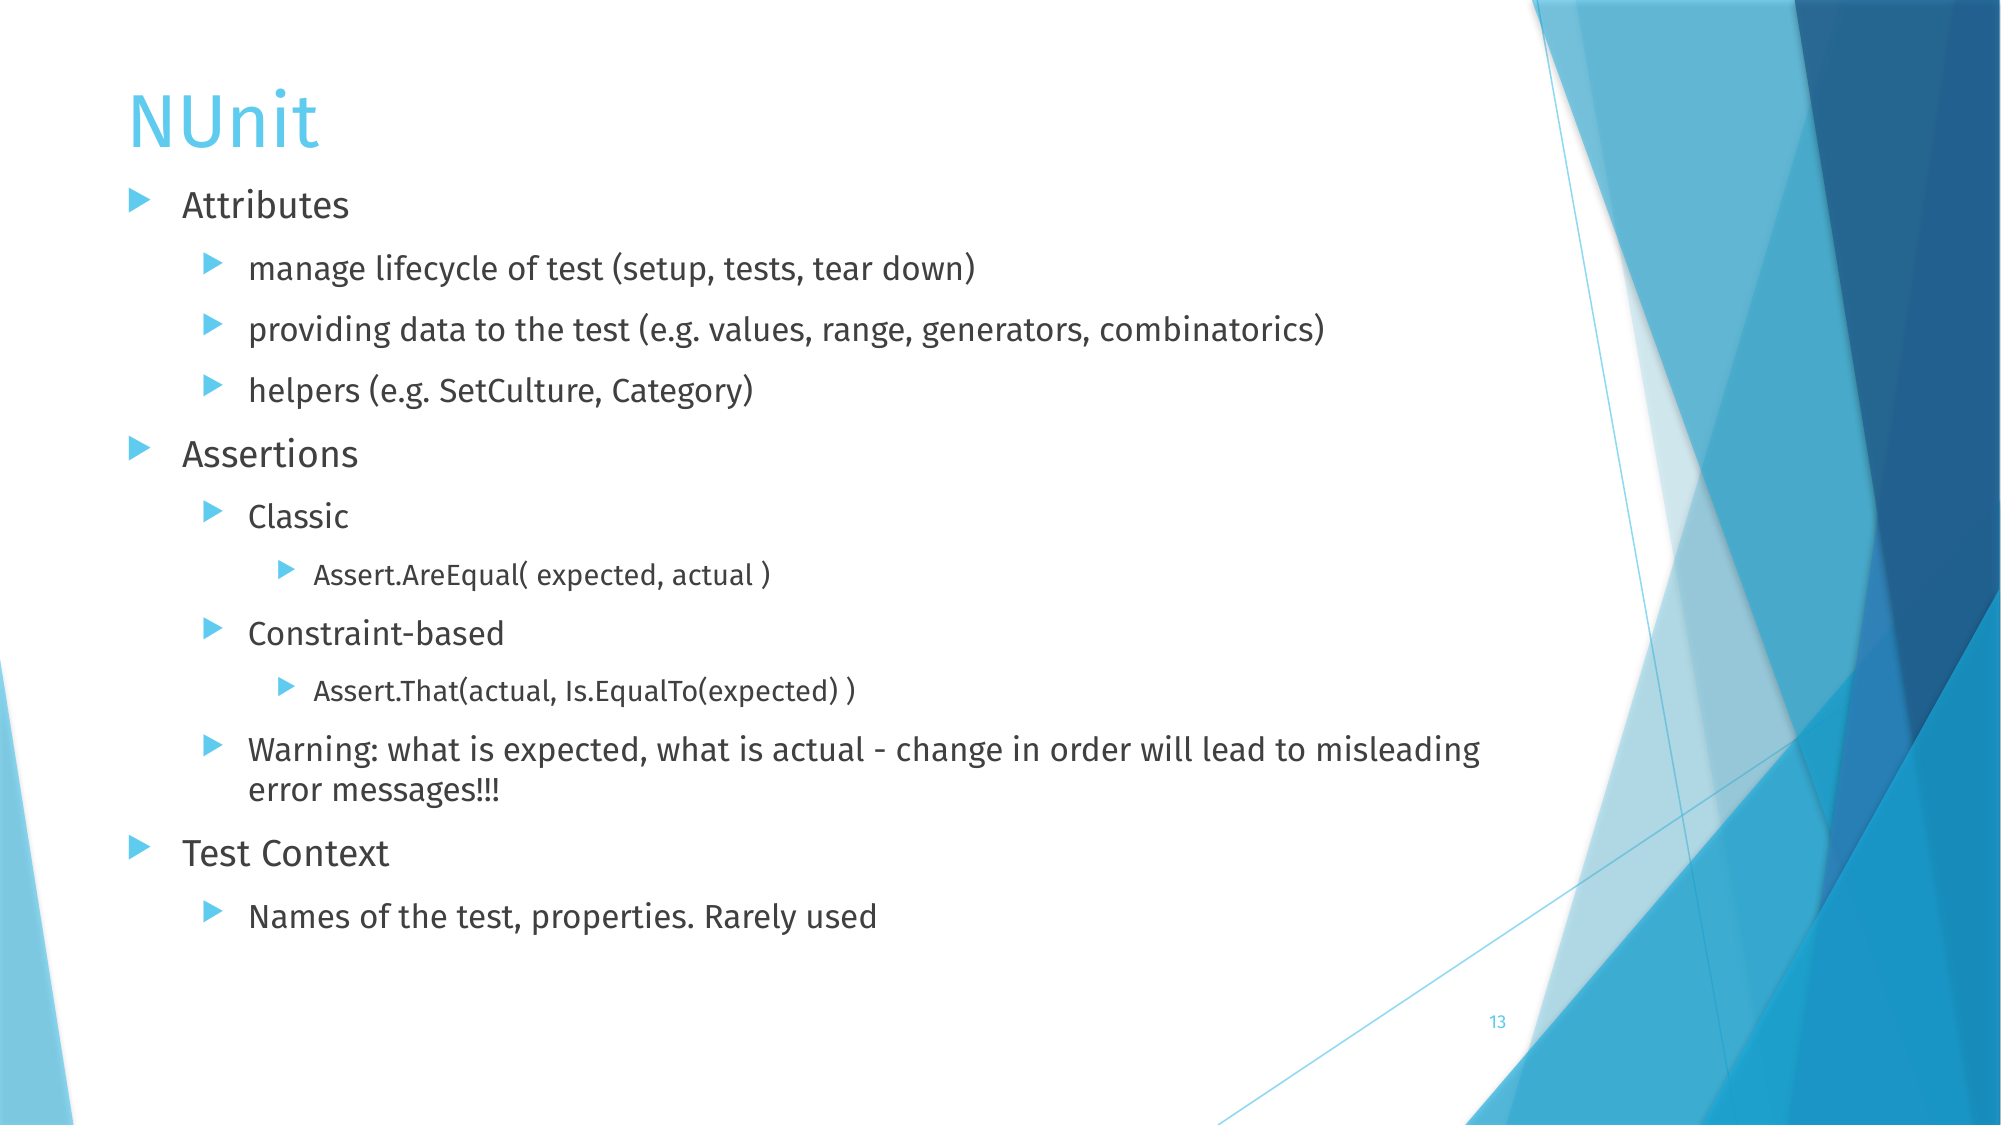

# NUnit
Attributes
manage lifecycle of test (setup, tests, tear down)
providing data to the test (e.g. values, range, generators, combinatorics)
helpers (e.g. SetCulture, Category)
Assertions
Classic
Assert.AreEqual( expected, actual )
Constraint-based
Assert.That(actual, Is.EqualTo(expected) )
Warning: what is expected, what is actual - change in order will lead to misleading error messages!!!
Test Context
Names of the test, properties. Rarely used
13